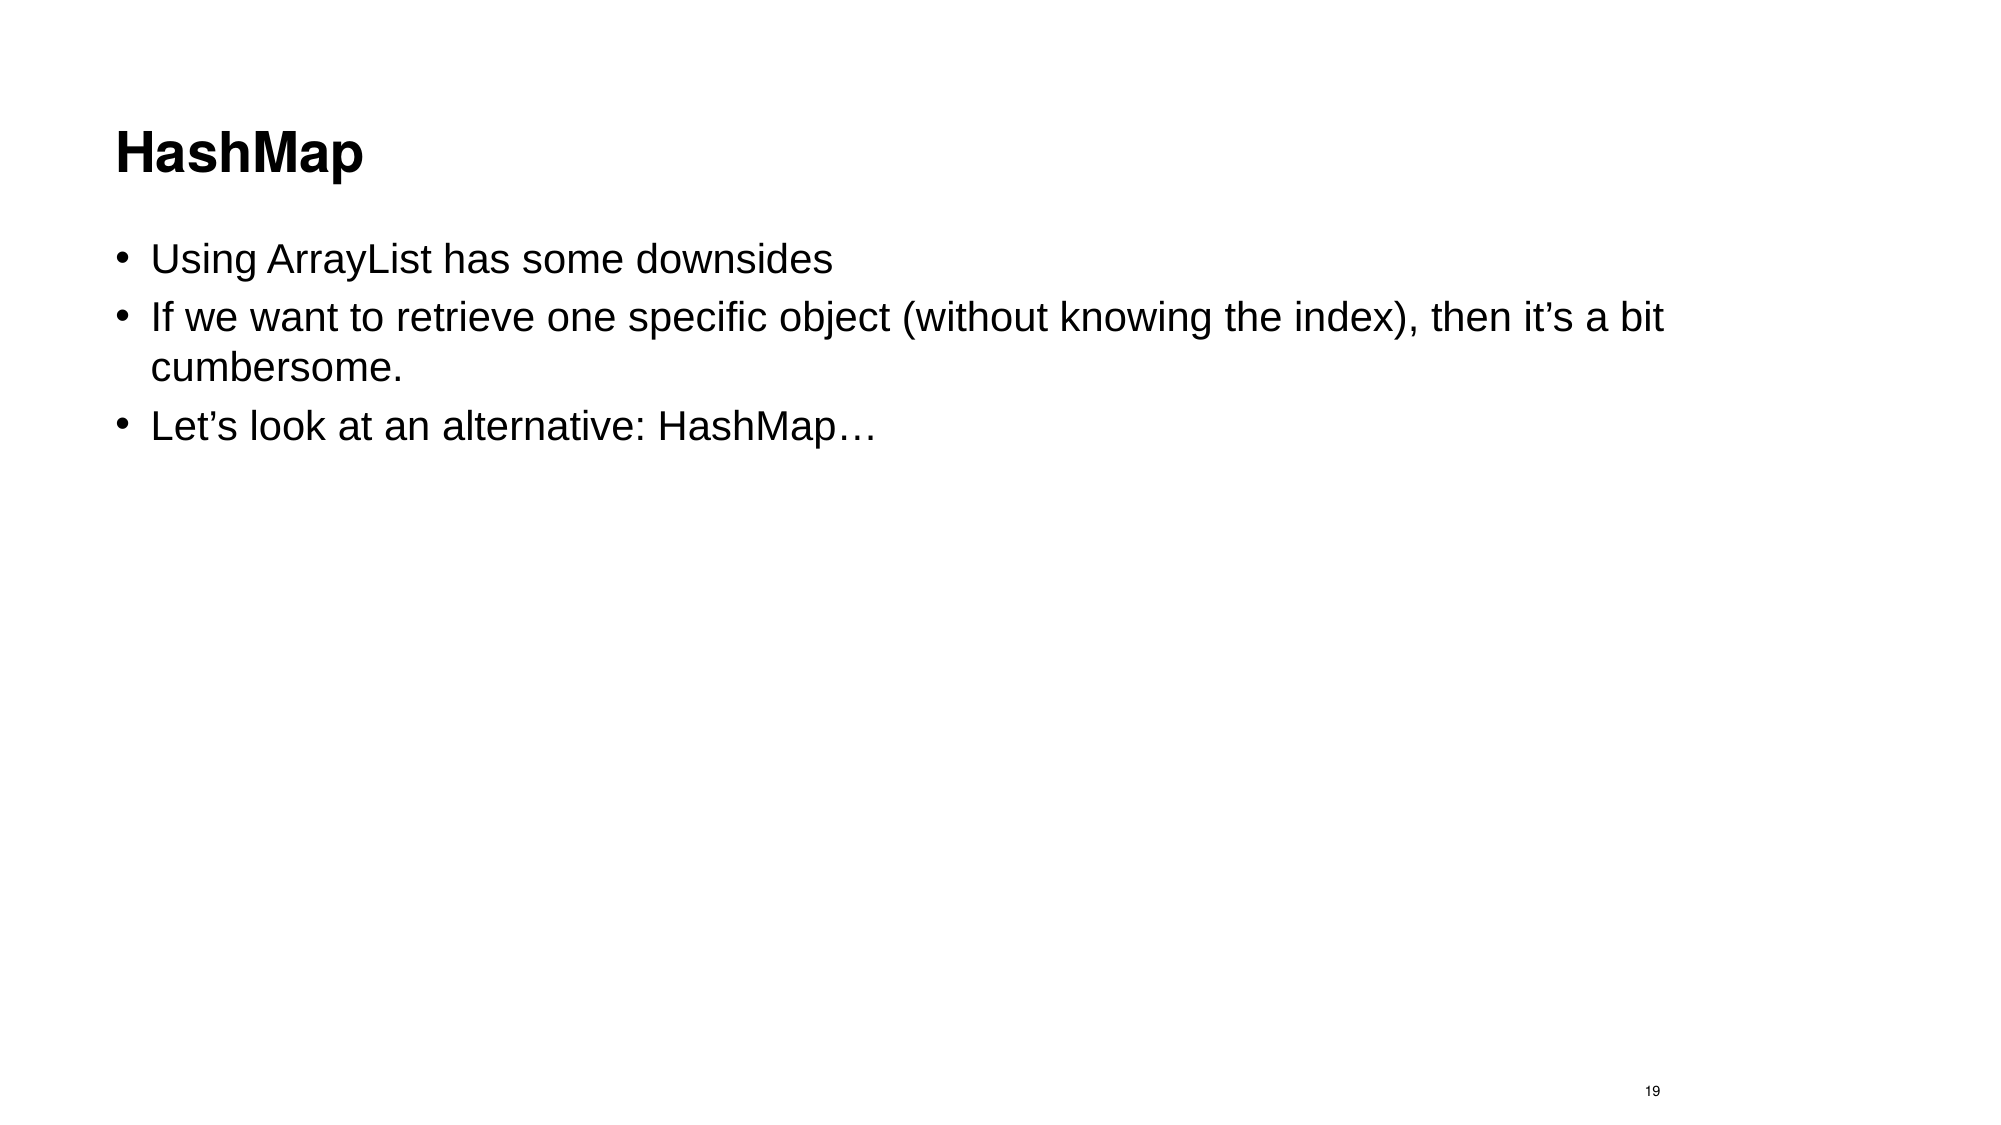

# HashMap
Using ArrayList has some downsides
If we want to retrieve one specific object (without knowing the index), then it’s a bit cumbersome.
Let’s look at an alternative: HashMap…

19
23.08.2019
DB1100 Databaser 1 – Tomas Sandnes